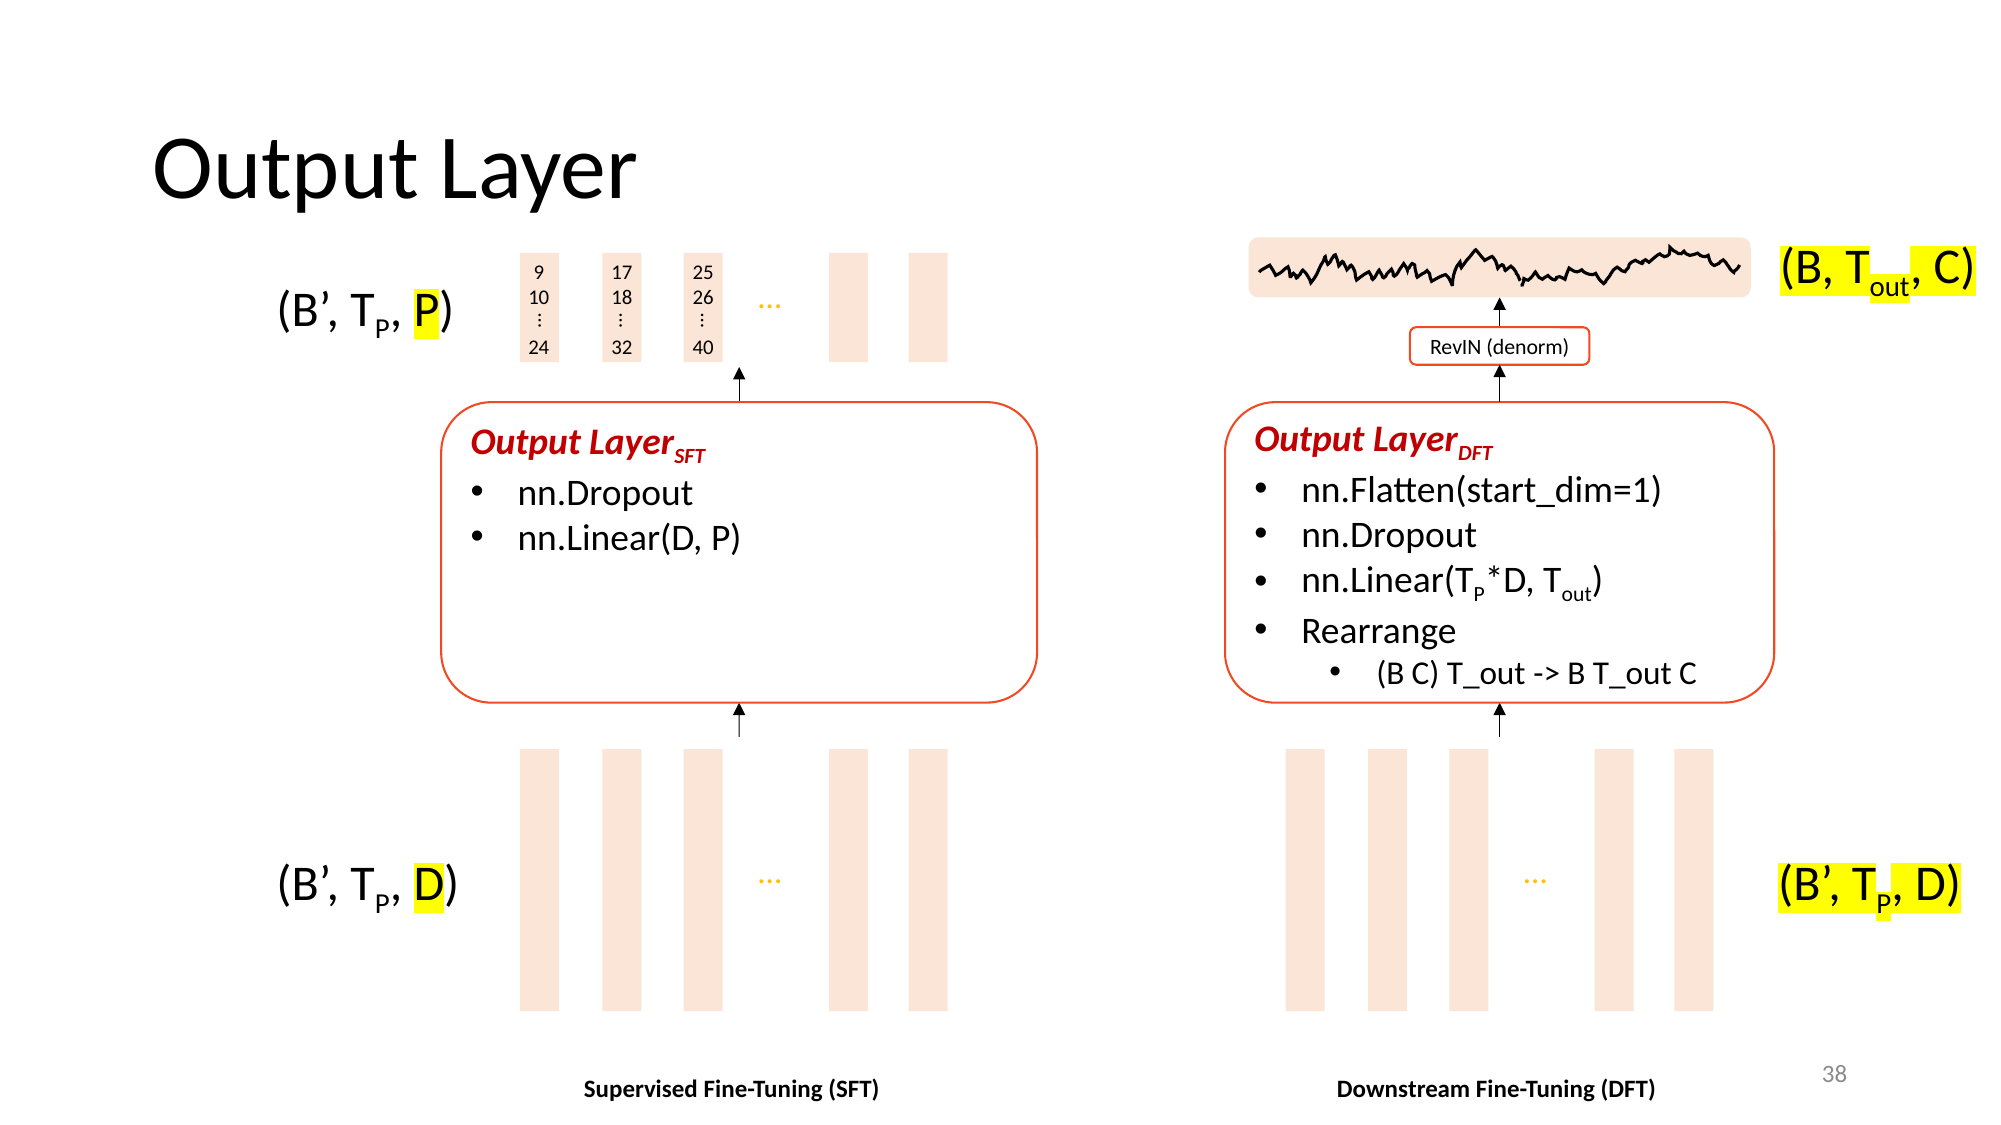

# Output Layer
(B, Tout, C)

9
10

24
17
18

32
25
26

40
…

…
…
…
(B’, TP, P)
RevIN (denorm)
Output LayerSFT
nn.Dropout
nn.Linear(D, P)

Output LayerDFT
nn.Flatten(start_dim=1)
nn.Dropout
nn.Linear(TP*D, Tout)
Rearrange
(B C) T_out -> B T_out C

…

…
(B’, TP, D)
(B’, TP, D)
38
Supervised Fine-Tuning (SFT)
Downstream Fine-Tuning (DFT)